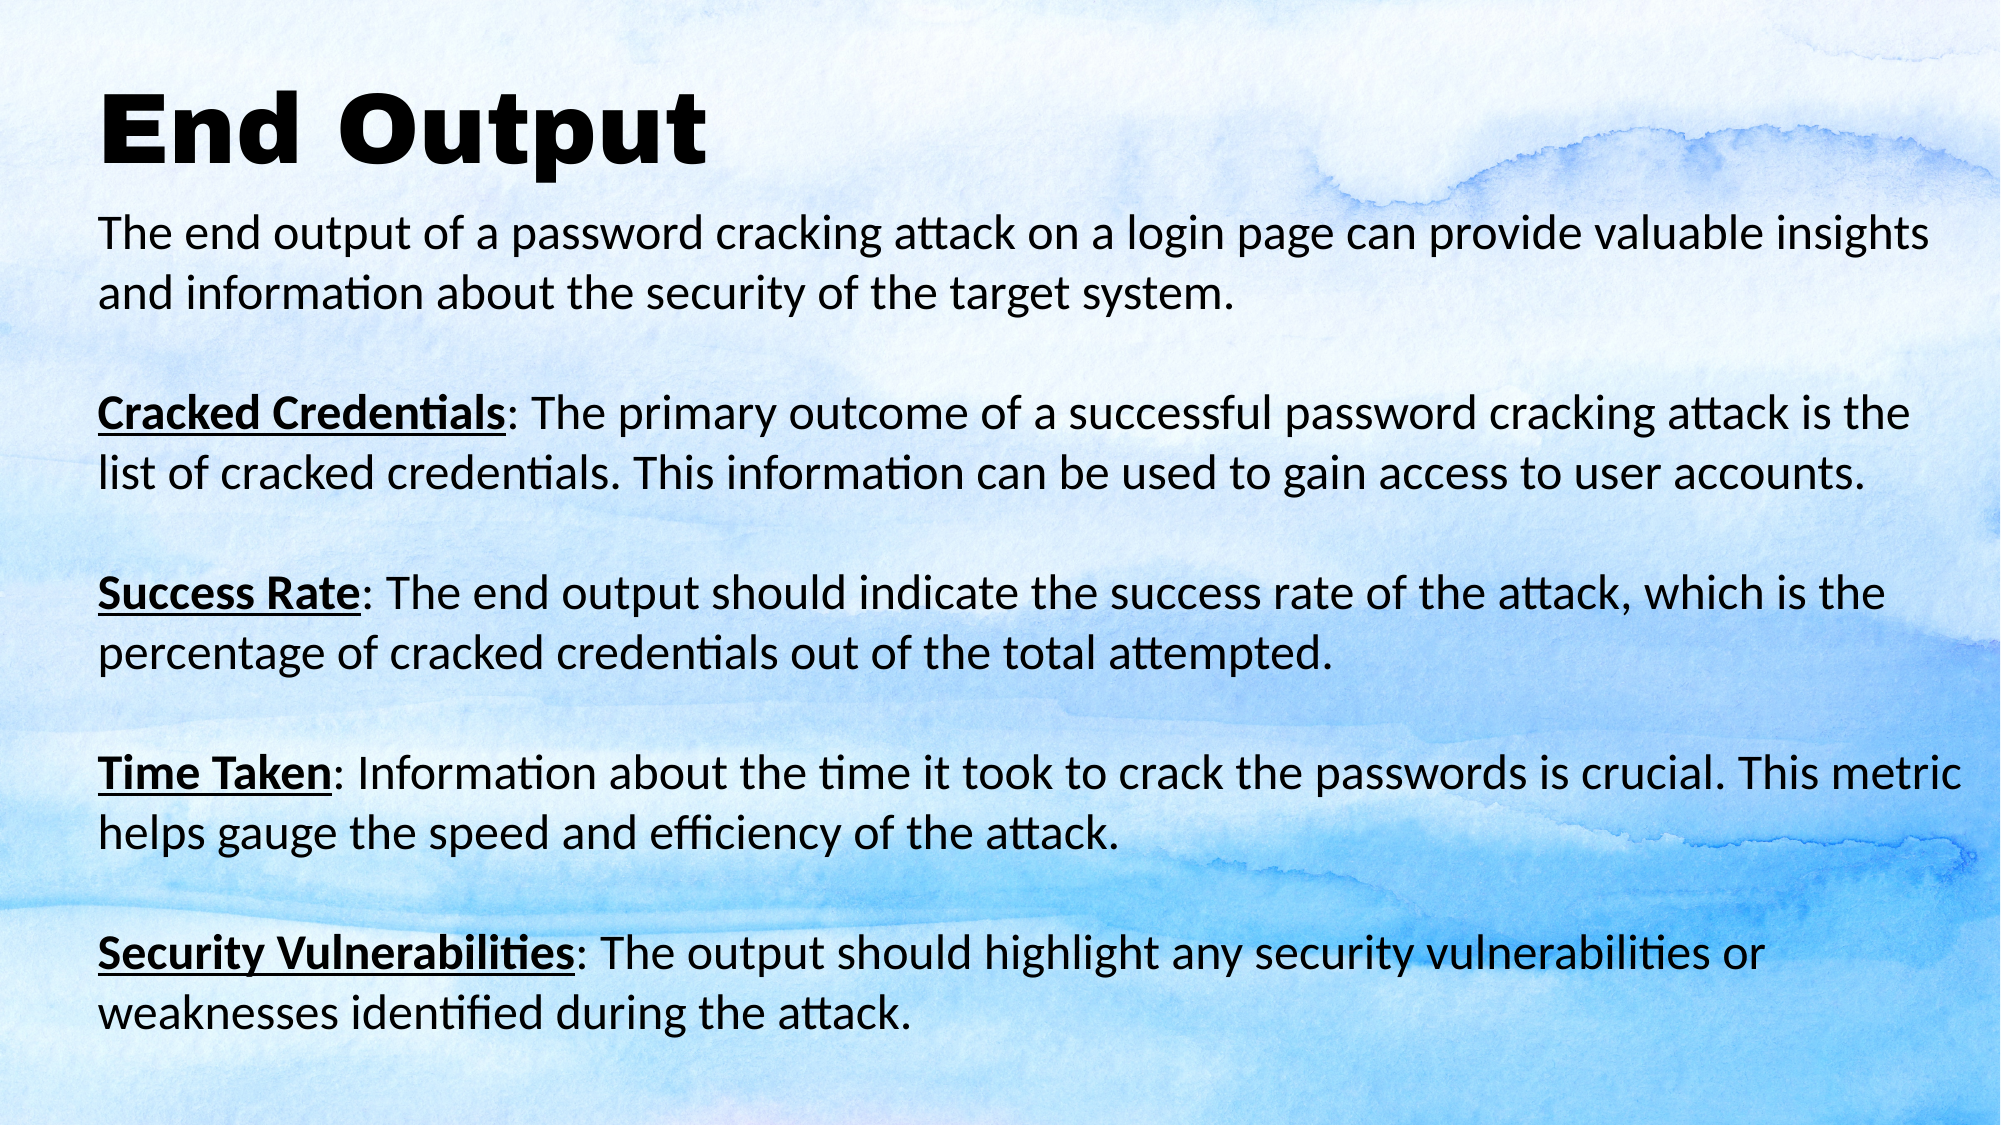

End Output
The end output of a password cracking attack on a login page can provide valuable insights and information about the security of the target system.

Cracked Credentials: The primary outcome of a successful password cracking attack is the list of cracked credentials. This information can be used to gain access to user accounts.

Success Rate: The end output should indicate the success rate of the attack, which is the percentage of cracked credentials out of the total attempted.

Time Taken: Information about the time it took to crack the passwords is crucial. This metric helps gauge the speed and efficiency of the attack.

Security Vulnerabilities: The output should highlight any security vulnerabilities or weaknesses identified during the attack.